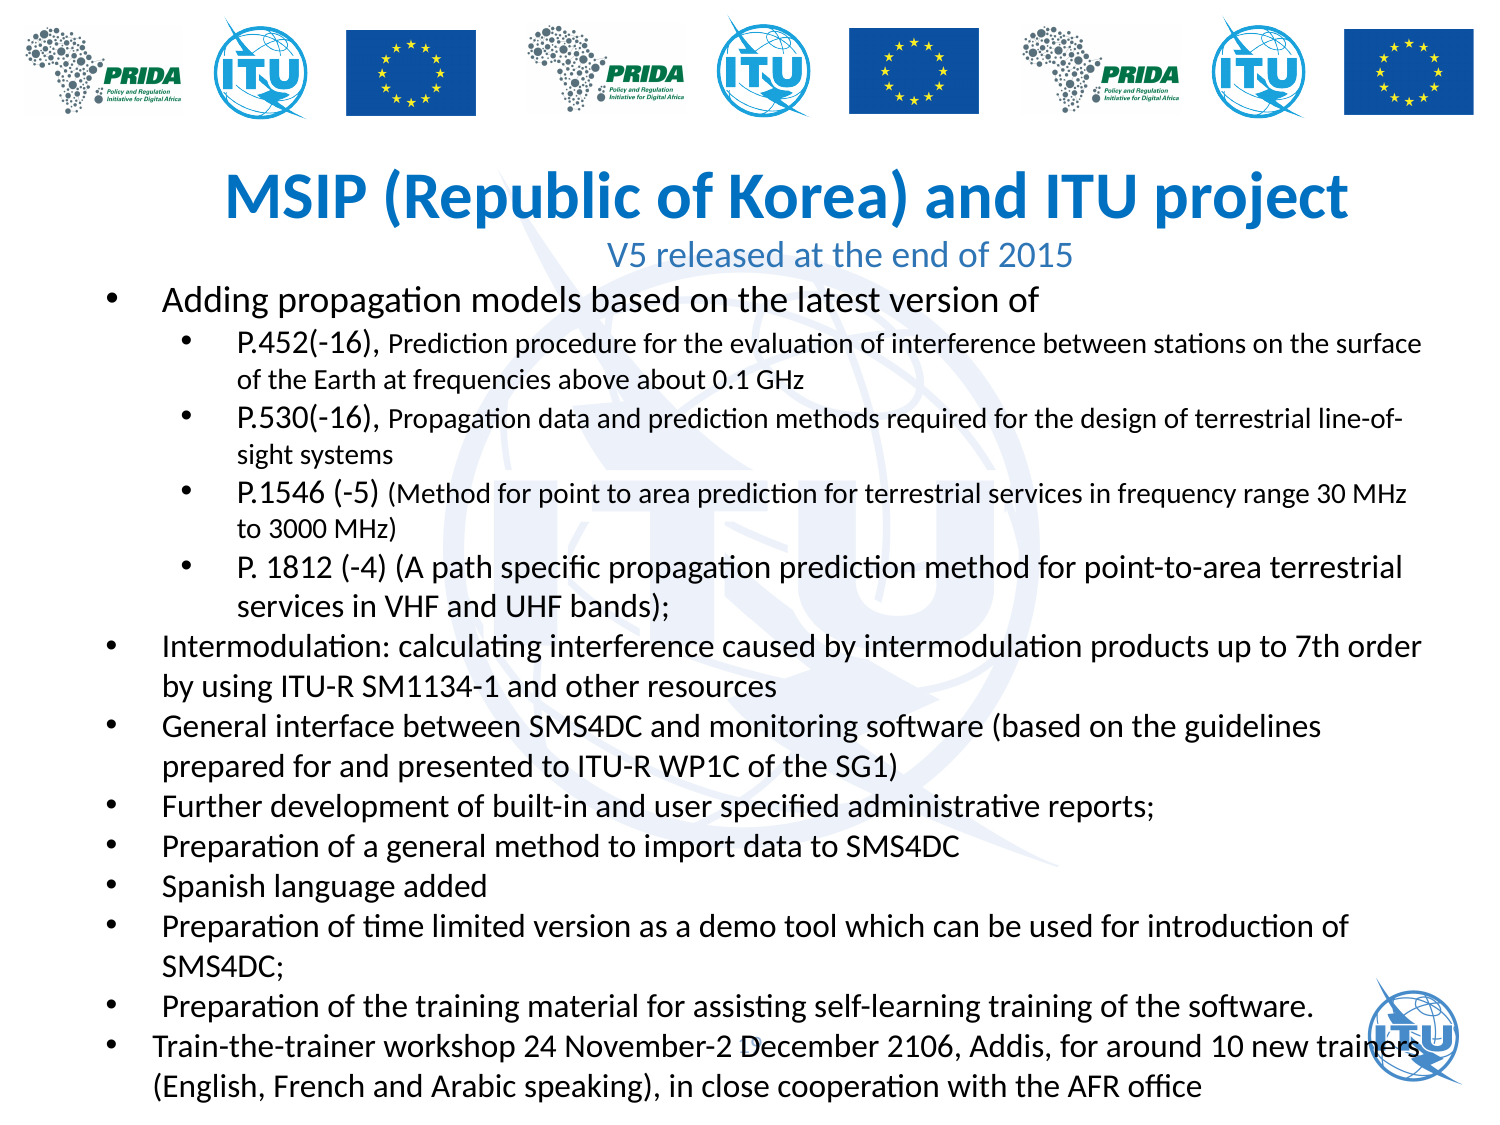

MSIP (Republic of Korea) and ITU project
	V5 released at the end of 2015
Adding propagation models based on the latest version of
P.452(-16), Prediction procedure for the evaluation of interference between stations on the surface of the Earth at frequencies above about 0.1 GHz
P.530(-16), Propagation data and prediction methods required for the design of terrestrial line-of-sight systems
P.1546 (-5) (Method for point to area prediction for terrestrial services in frequency range 30 MHz to 3000 MHz)
P. 1812 (-4) (A path specific propagation prediction method for point-to-area terrestrial services in VHF and UHF bands);
Intermodulation: calculating interference caused by intermodulation products up to 7th order by using ITU-R SM1134-1 and other resources
General interface between SMS4DC and monitoring software (based on the guidelines prepared for and presented to ITU-R WP1C of the SG1)
Further development of built-in and user specified administrative reports;
Preparation of a general method to import data to SMS4DC
Spanish language added
Preparation of time limited version as a demo tool which can be used for introduction of SMS4DC;
Preparation of the training material for assisting self-learning training of the software.
Train-the-trainer workshop 24 November-2 December 2106, Addis, for around 10 new trainers (English, French and Arabic speaking), in close cooperation with the AFR office
19